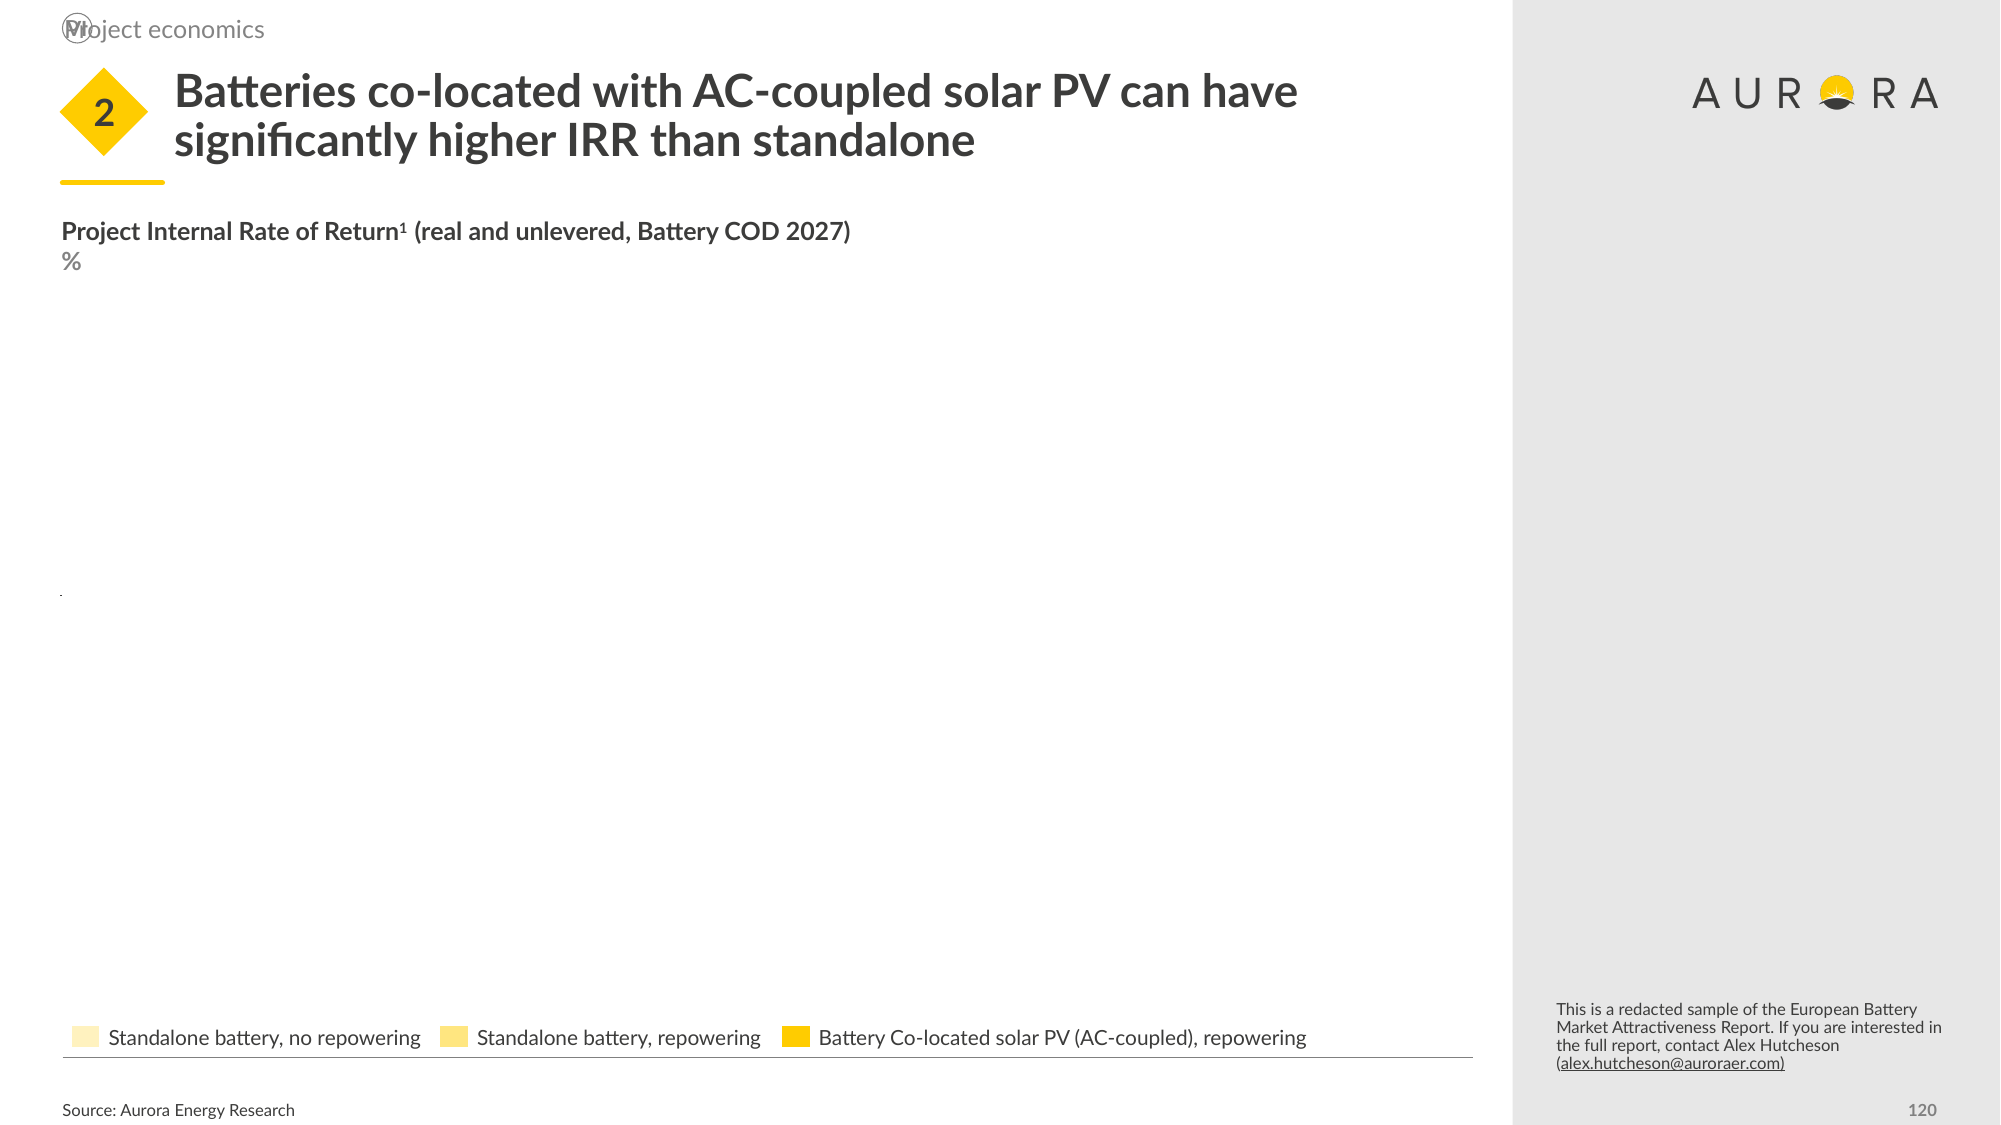

Project economics
VI
2
# Batteries co-located with AC-coupled solar PV can have significantly higher IRR than standalone
Project Internal Rate of Return1  (real and unlevered, Battery COD 2027)
%

XX
XX
XX
XX%
XX%
XX%
XX%
XX%
XX%
XX%
XX%

### Chart

| Category |  |  |  |
|---|---|---|---|

### Chart

| Category |  |  |  |
|---|---|---|---|

### Chart

| Category |  |  |  |
|---|---|---|---|
XX%
XX%
2h
4h
2h
4h
2h
4h
XX
XX
XX%
XX%
XX%
XX%
XX%
XX%
XX%
XX%

### Chart

| Category |  |  |  |
|---|---|---|---|

### Chart

| Category |  |  |  |
|---|---|---|---|
2h
4h
2h
4h
This is a redacted sample of the European Battery Market Attractiveness Report. If you are interested in the full report, contact Alex Hutcheson (alex.hutcheson@auroraer.com)
Standalone battery, no repowering
Standalone battery, repowering
Battery Co-located solar PV (AC-coupled), repowering

Source: Aurora Energy Research